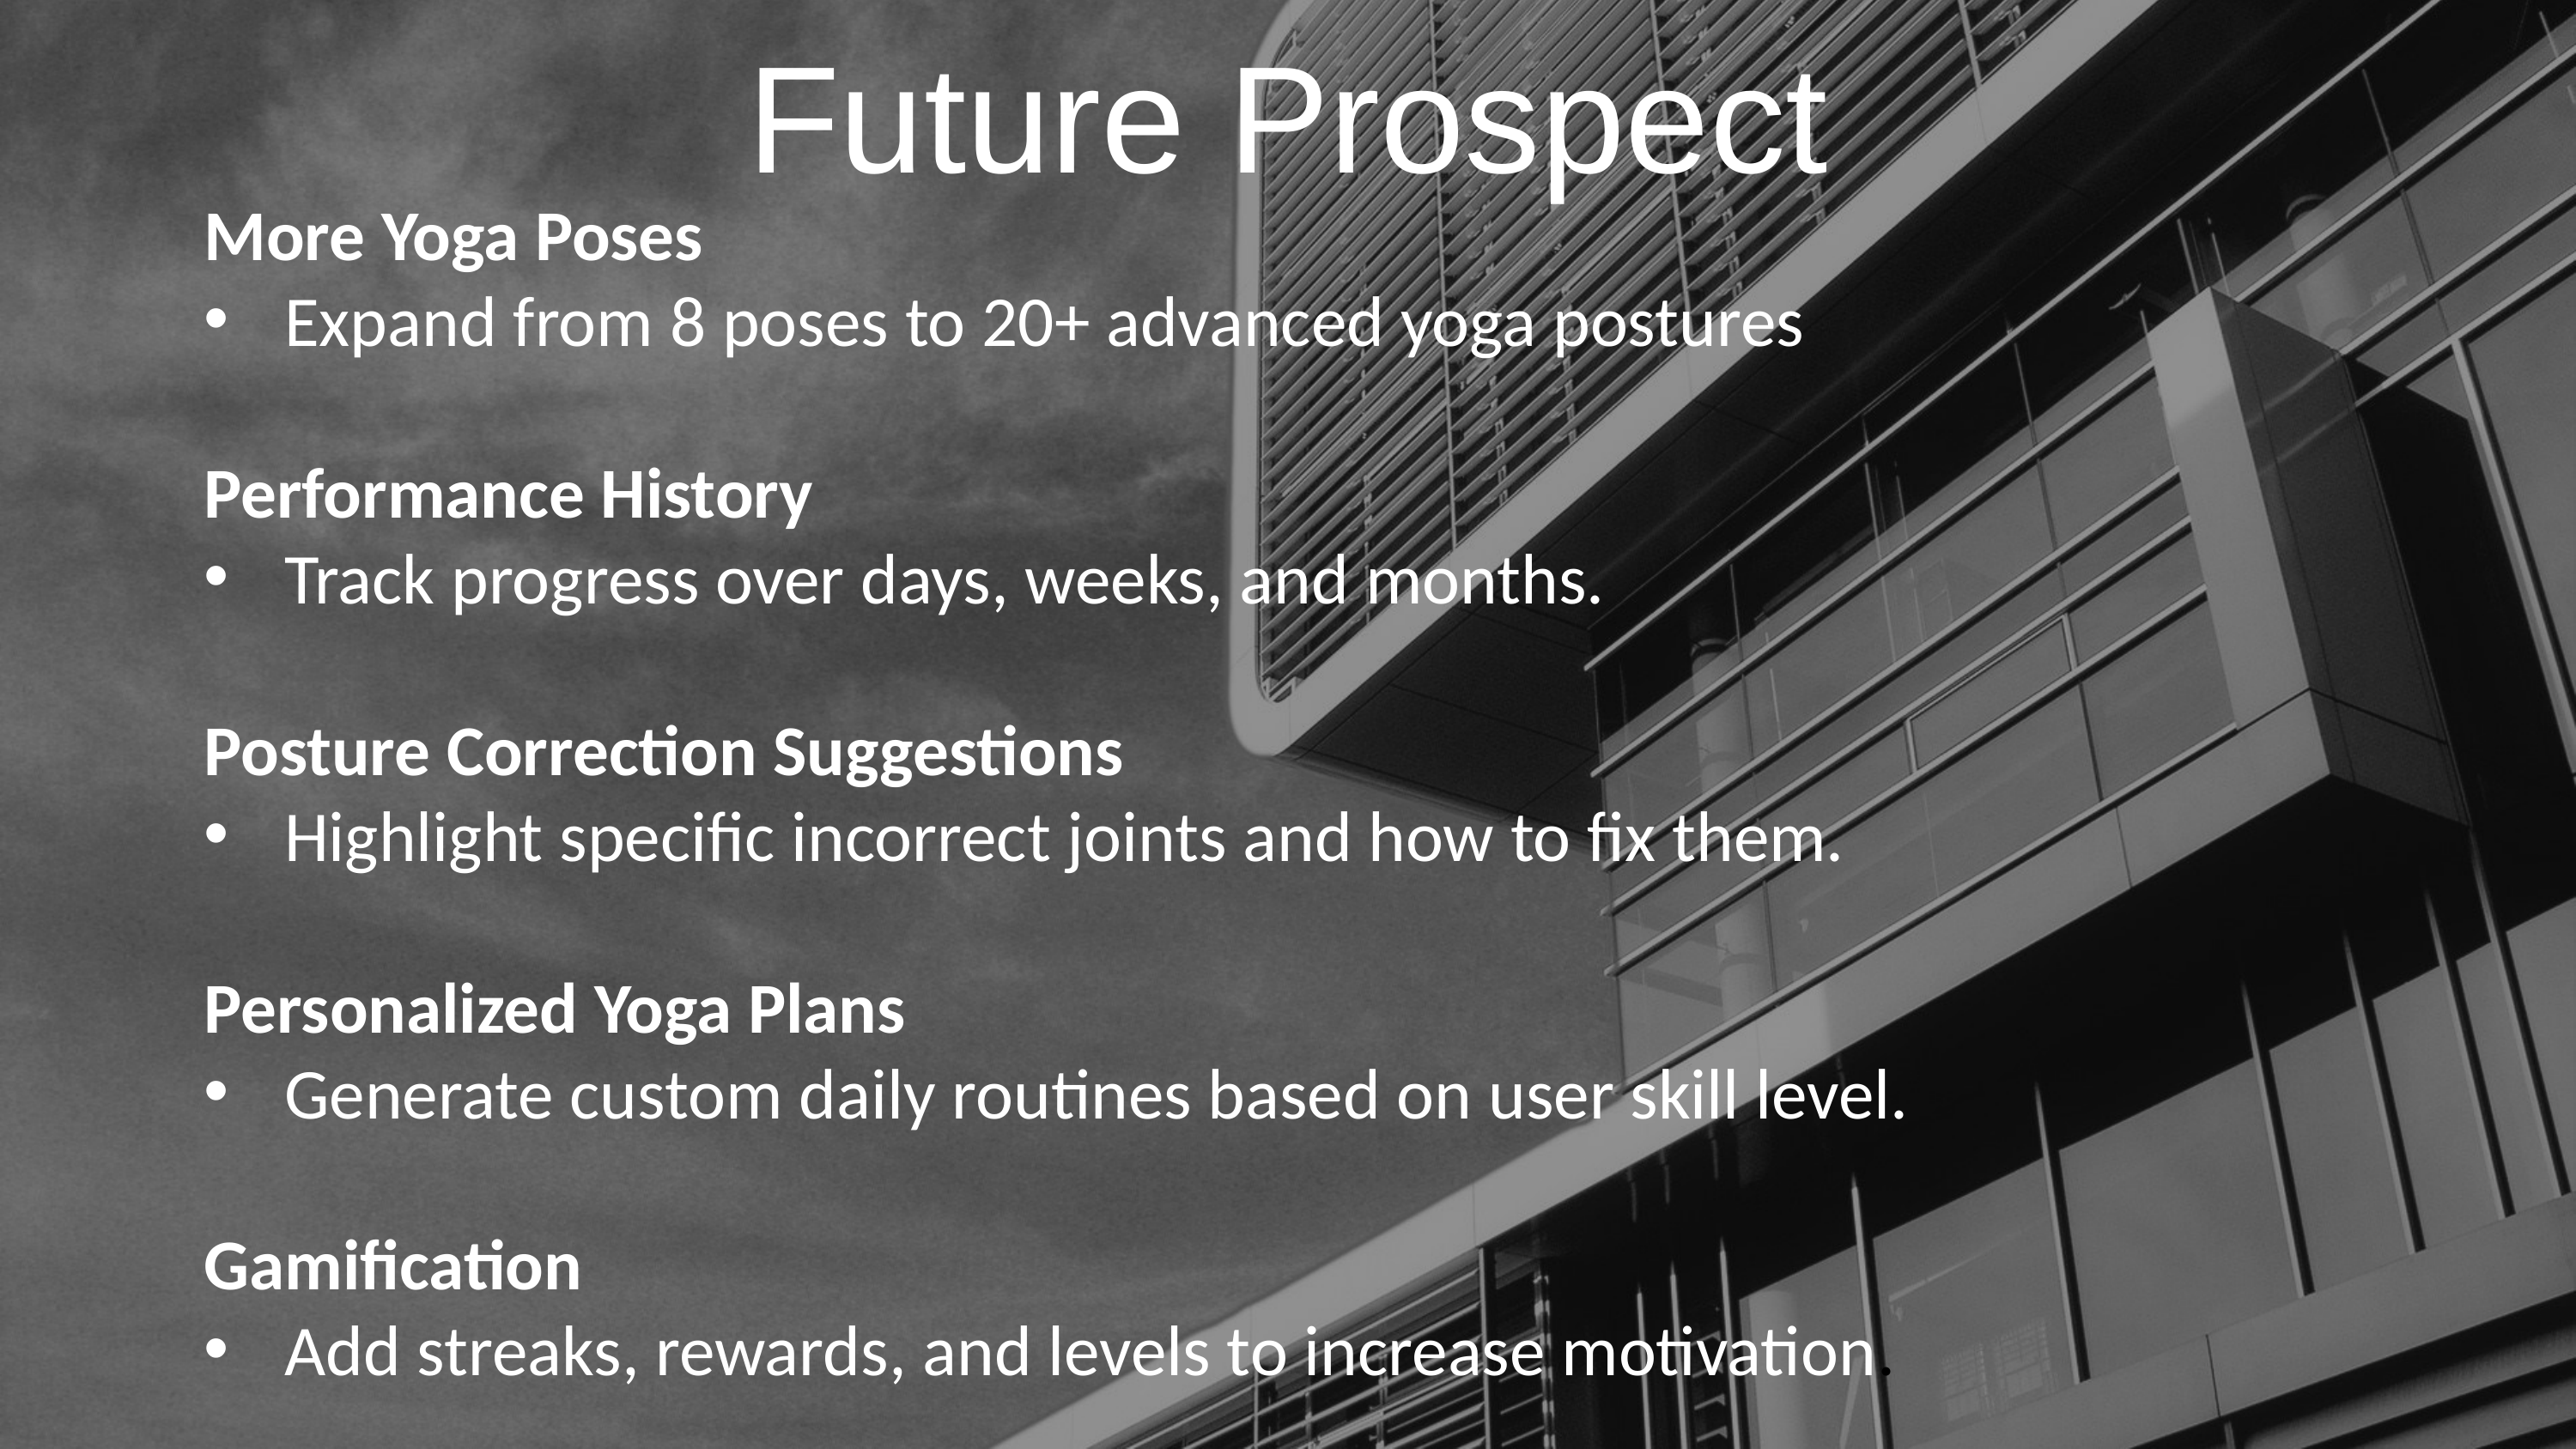

Future Prospect
More Yoga Poses
Expand from 8 poses to 20+ advanced yoga postures

Performance History
Track progress over days, weeks, and months.

Posture Correction Suggestions
Highlight specific incorrect joints and how to fix them.

Personalized Yoga Plans
Generate custom daily routines based on user skill level.

Gamification
Add streaks, rewards, and levels to increase motivation.